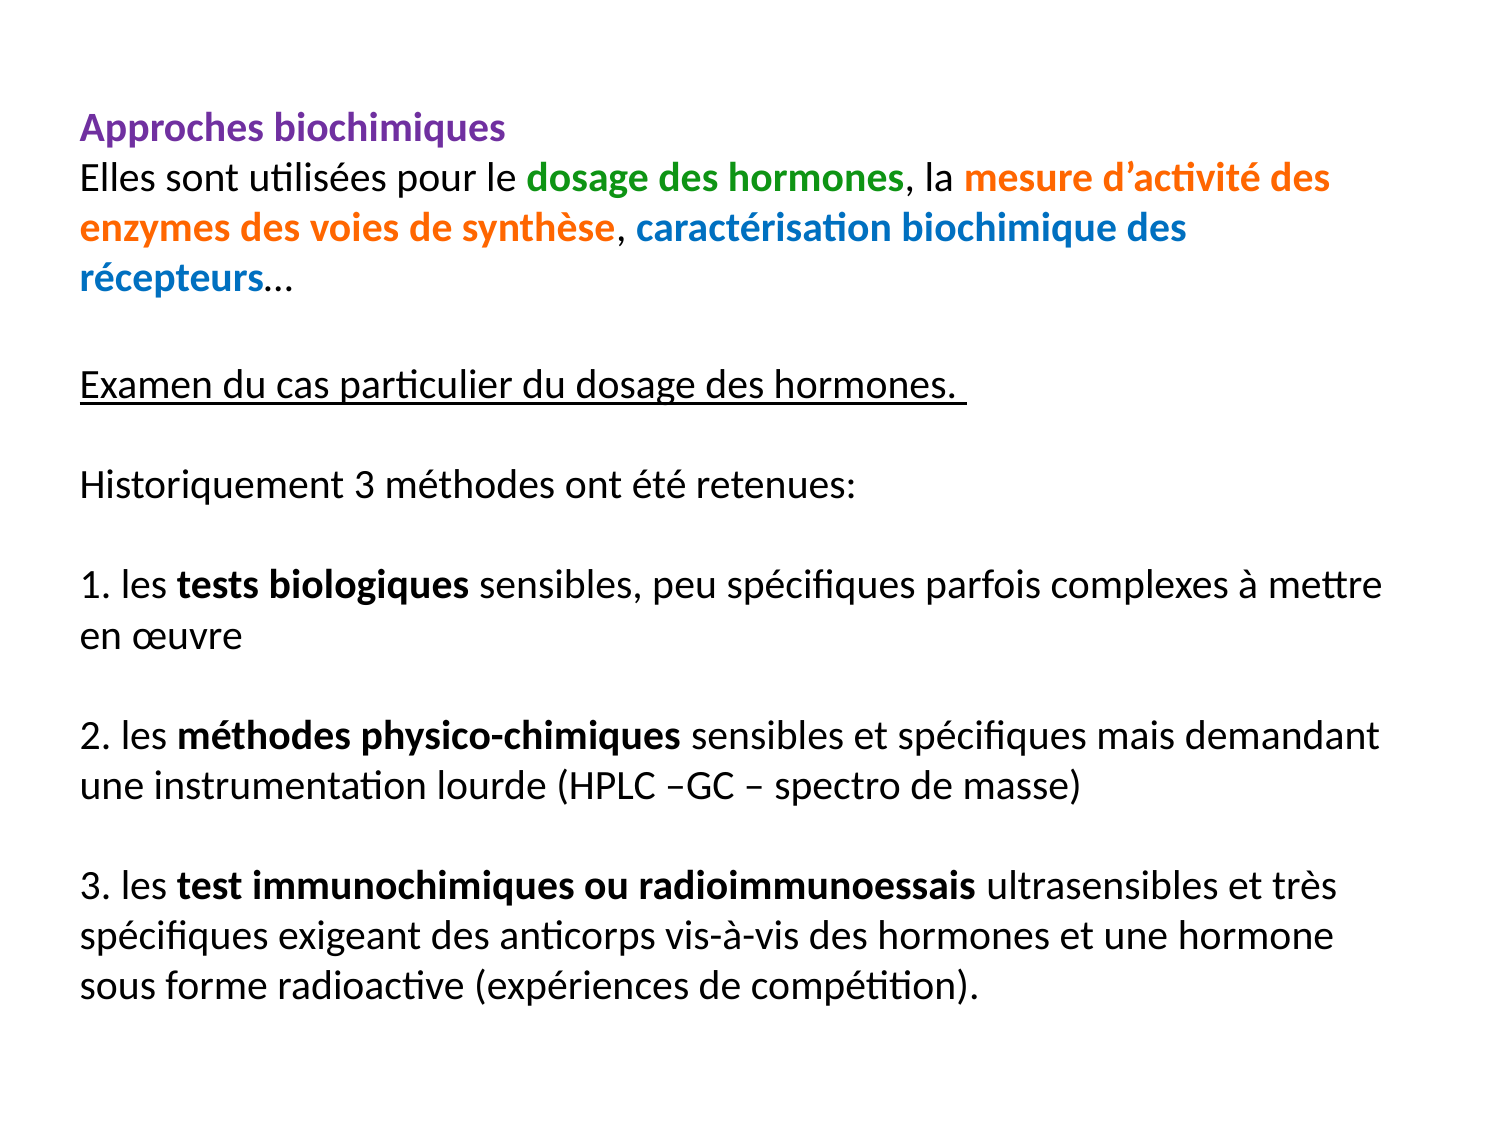

Approches biochimiques
Elles sont utilisées pour le dosage des hormones, la mesure d’activité des enzymes des voies de synthèse, caractérisation biochimique des récepteurs…
Examen du cas particulier du dosage des hormones.

Historiquement 3 méthodes ont été retenues:

1. les tests biologiques sensibles, peu spécifiques parfois complexes à mettre en œuvre

2. les méthodes physico-chimiques sensibles et spécifiques mais demandant une instrumentation lourde (HPLC –GC – spectro de masse)

3. les test immunochimiques ou radioimmunoessais ultrasensibles et très spécifiques exigeant des anticorps vis-à-vis des hormones et une hormone sous forme radioactive (expériences de compétition).